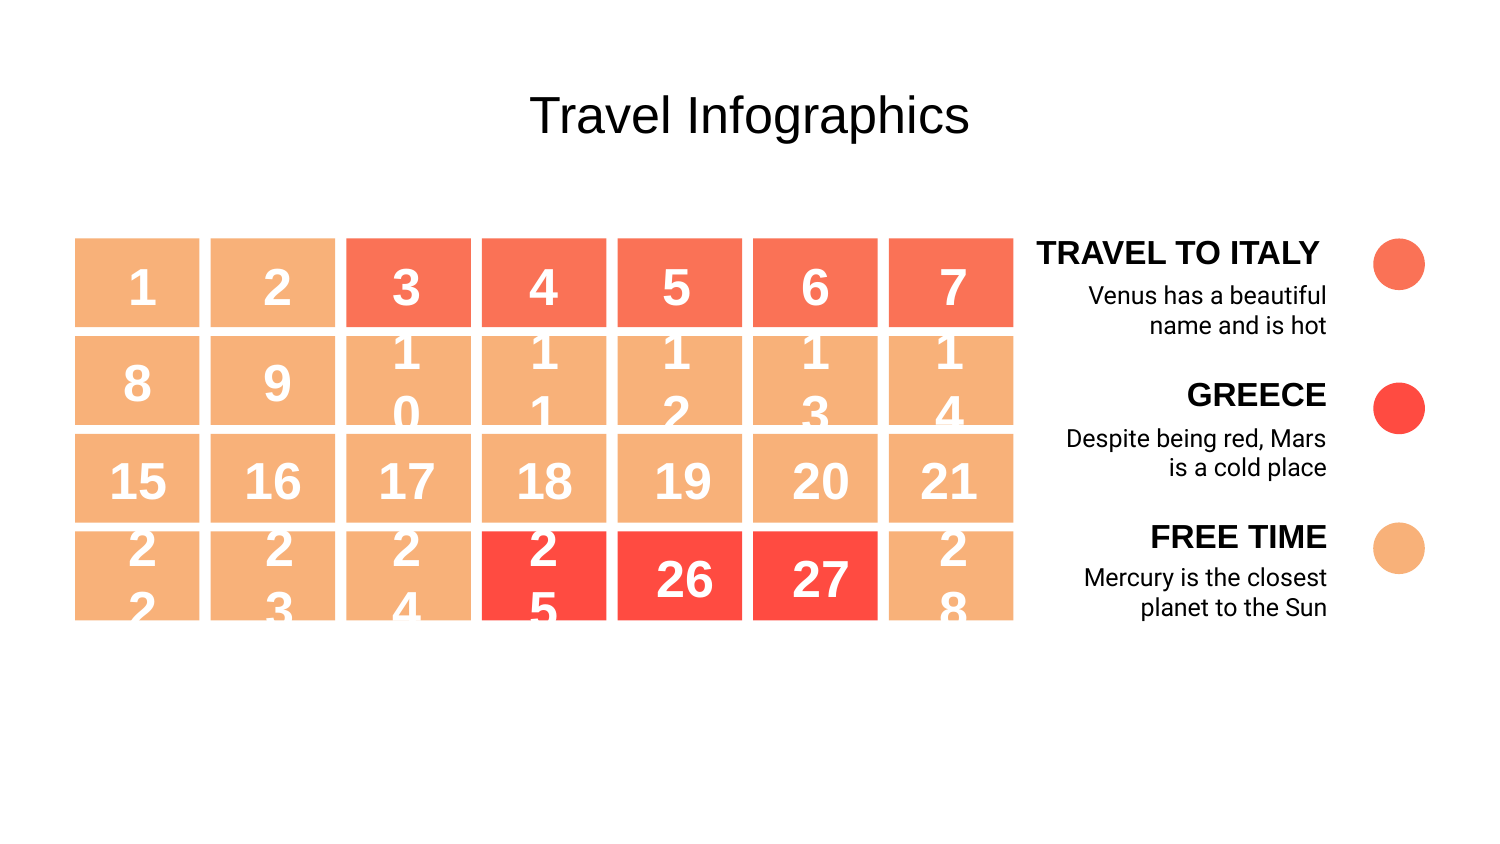

# Travel Infographics
TRAVEL TO ITALY

1
2
3
4
5
6
7
Venus has a beautiful name and is hot

8
9
10
11
12
13
14
GREECE

Despite being red, Mars is a cold place

15
16
17
18
19
20
21
FREE TIME

22
23
24
25
26
27
28
Mercury is the closest planet to the Sun